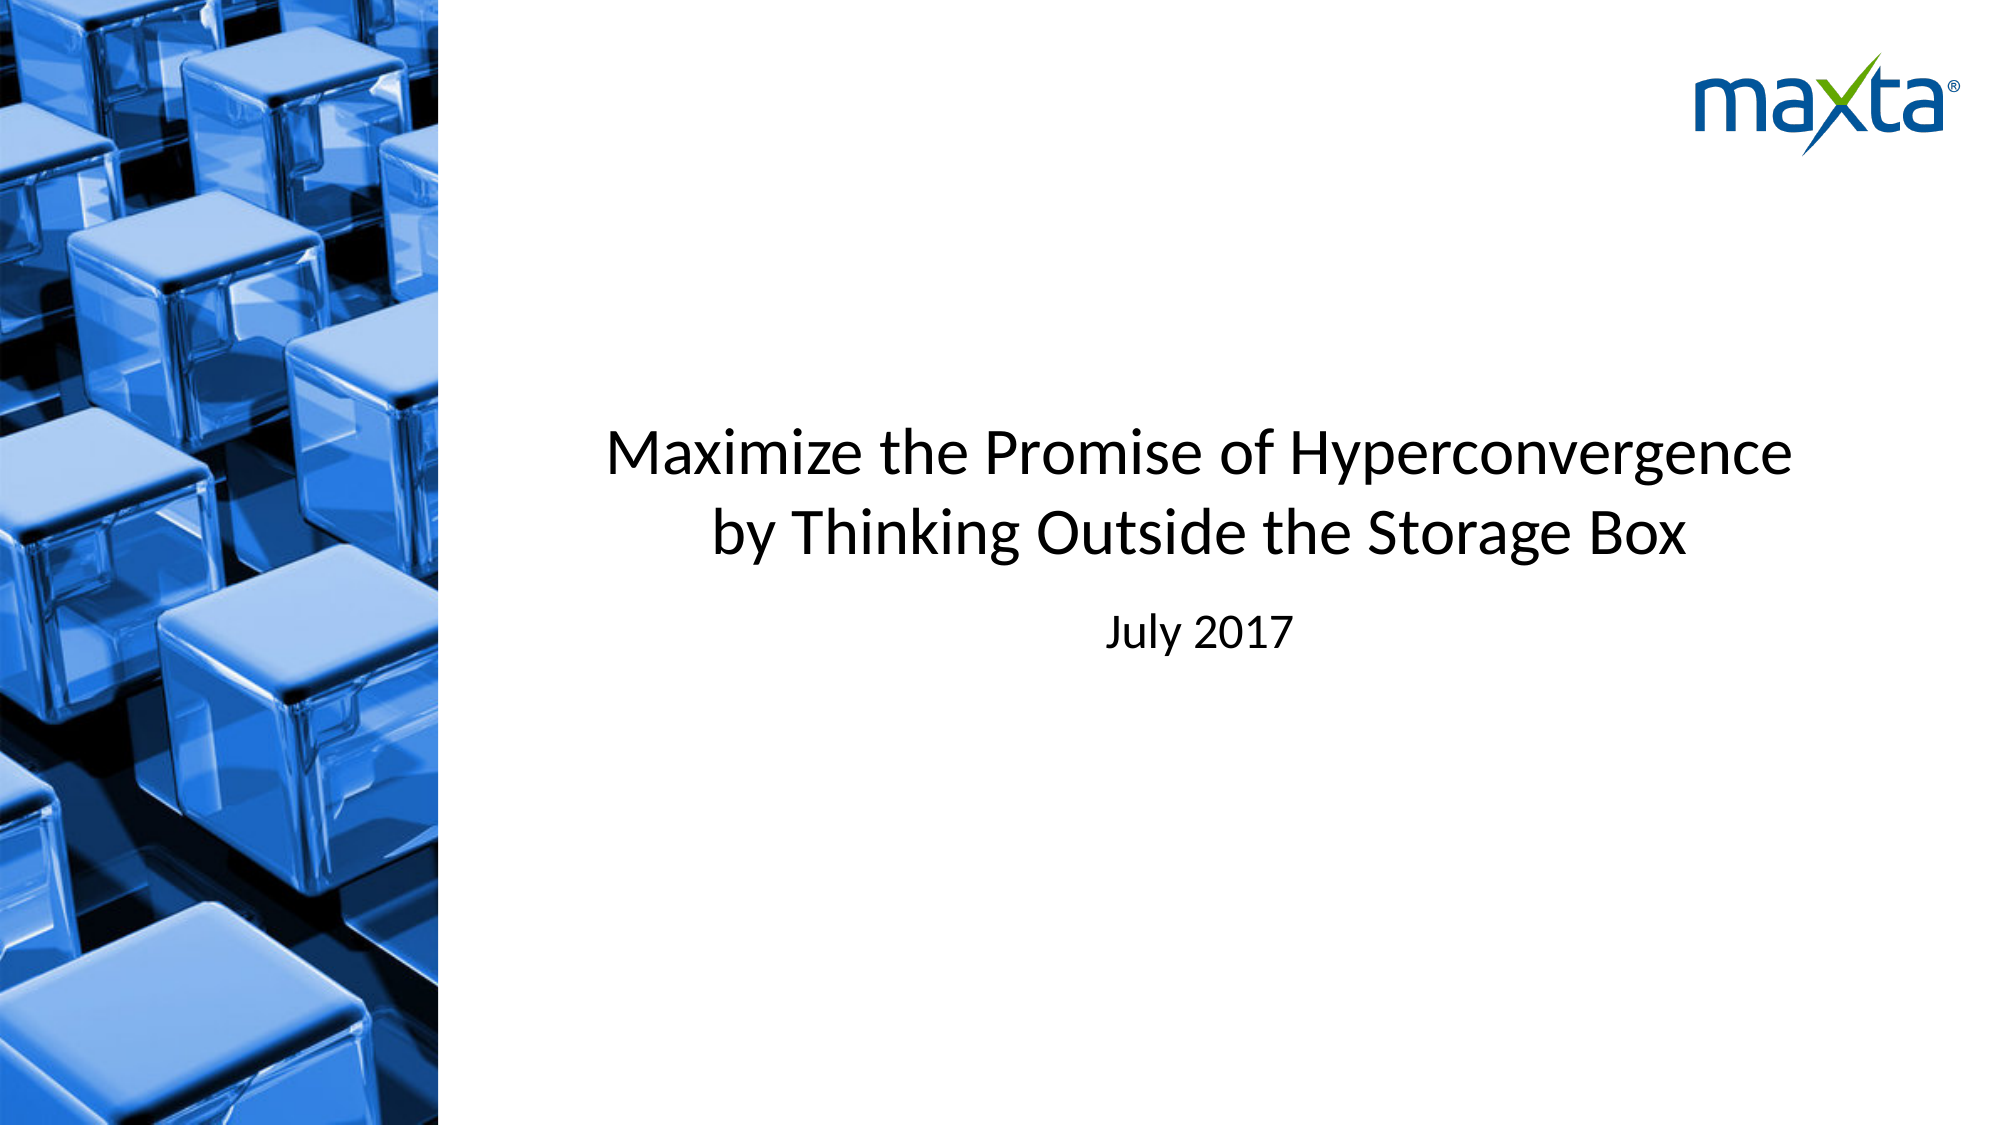

# Maximize the Promise of Hyperconvergence by Thinking Outside the Storage Box
July 2017